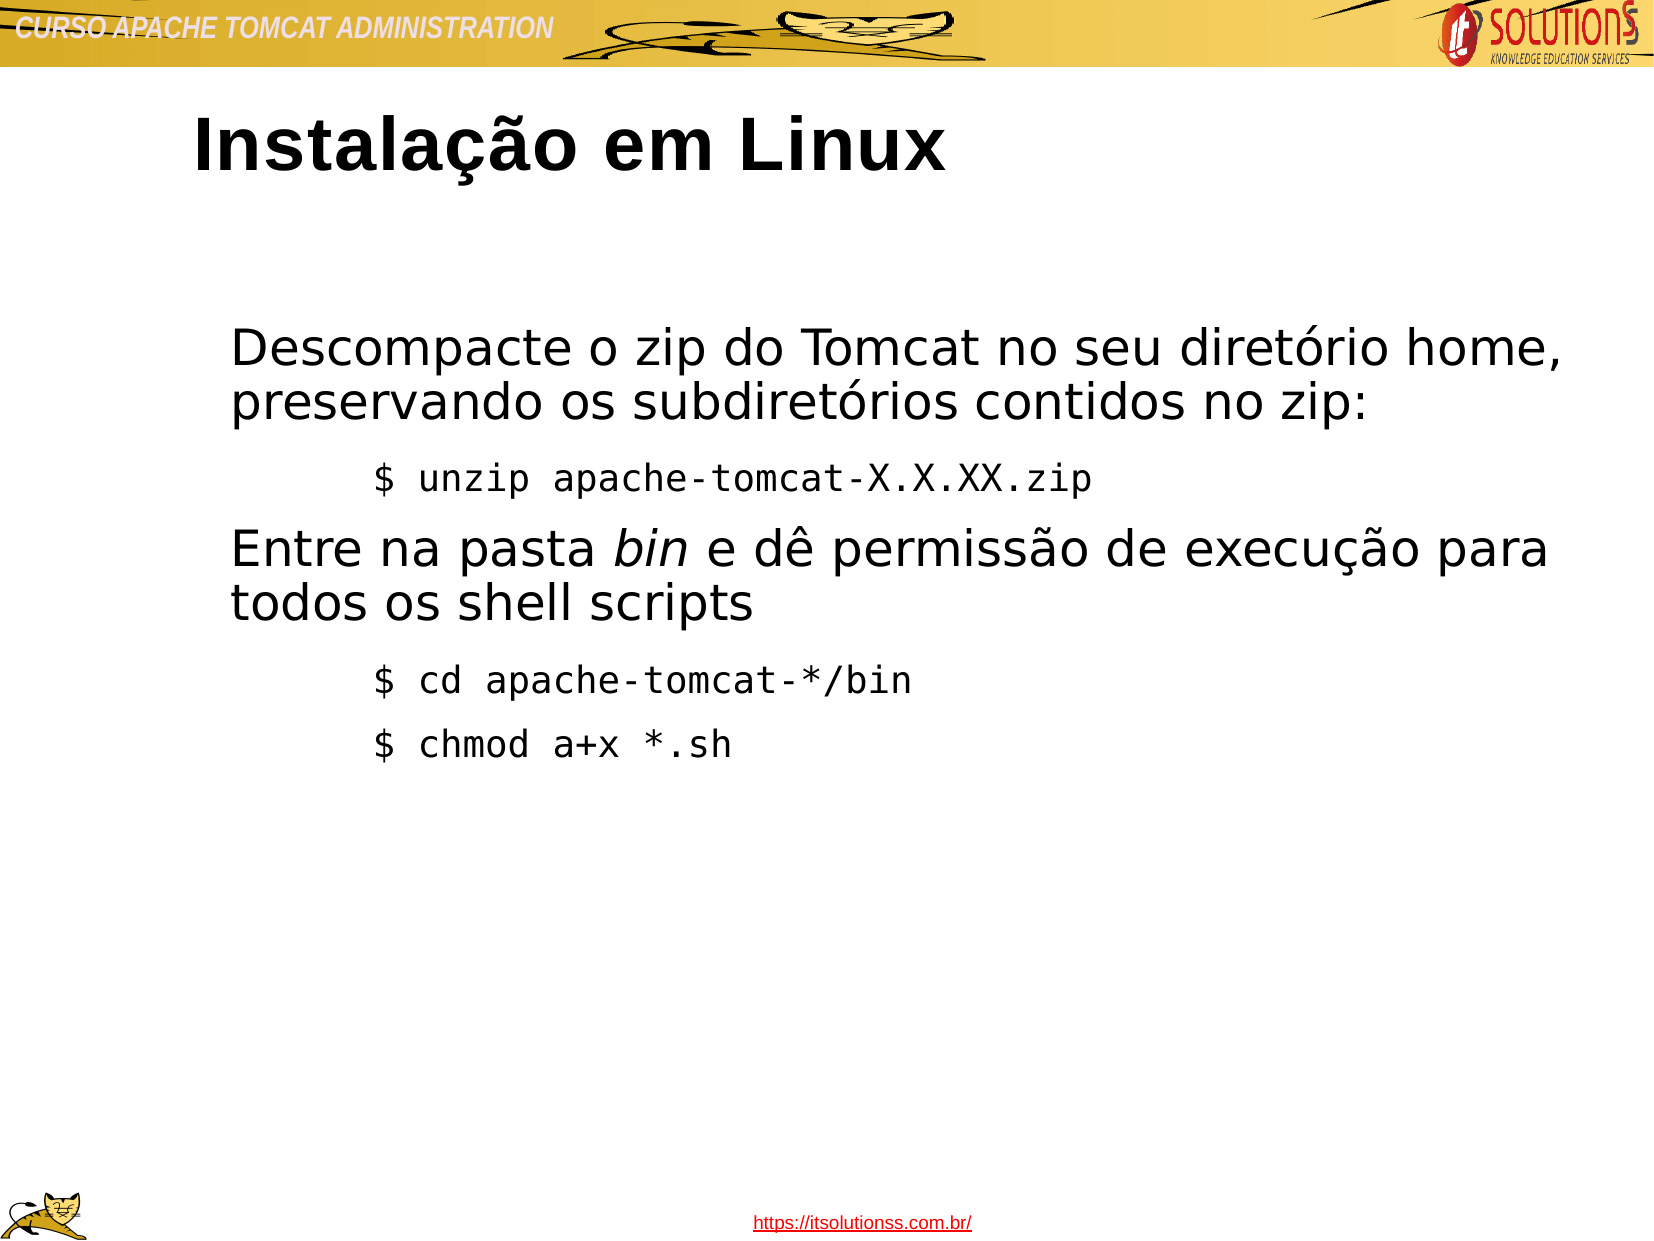

Instalação em Linux
Descompacte o zip do Tomcat no seu diretório home, preservando os subdiretórios contidos no zip:
$ unzip apache-tomcat-X.X.XX.zip
Entre na pasta bin e dê permissão de execução para todos os shell scripts
$ cd apache-tomcat-*/bin
$ chmod a+x *.sh